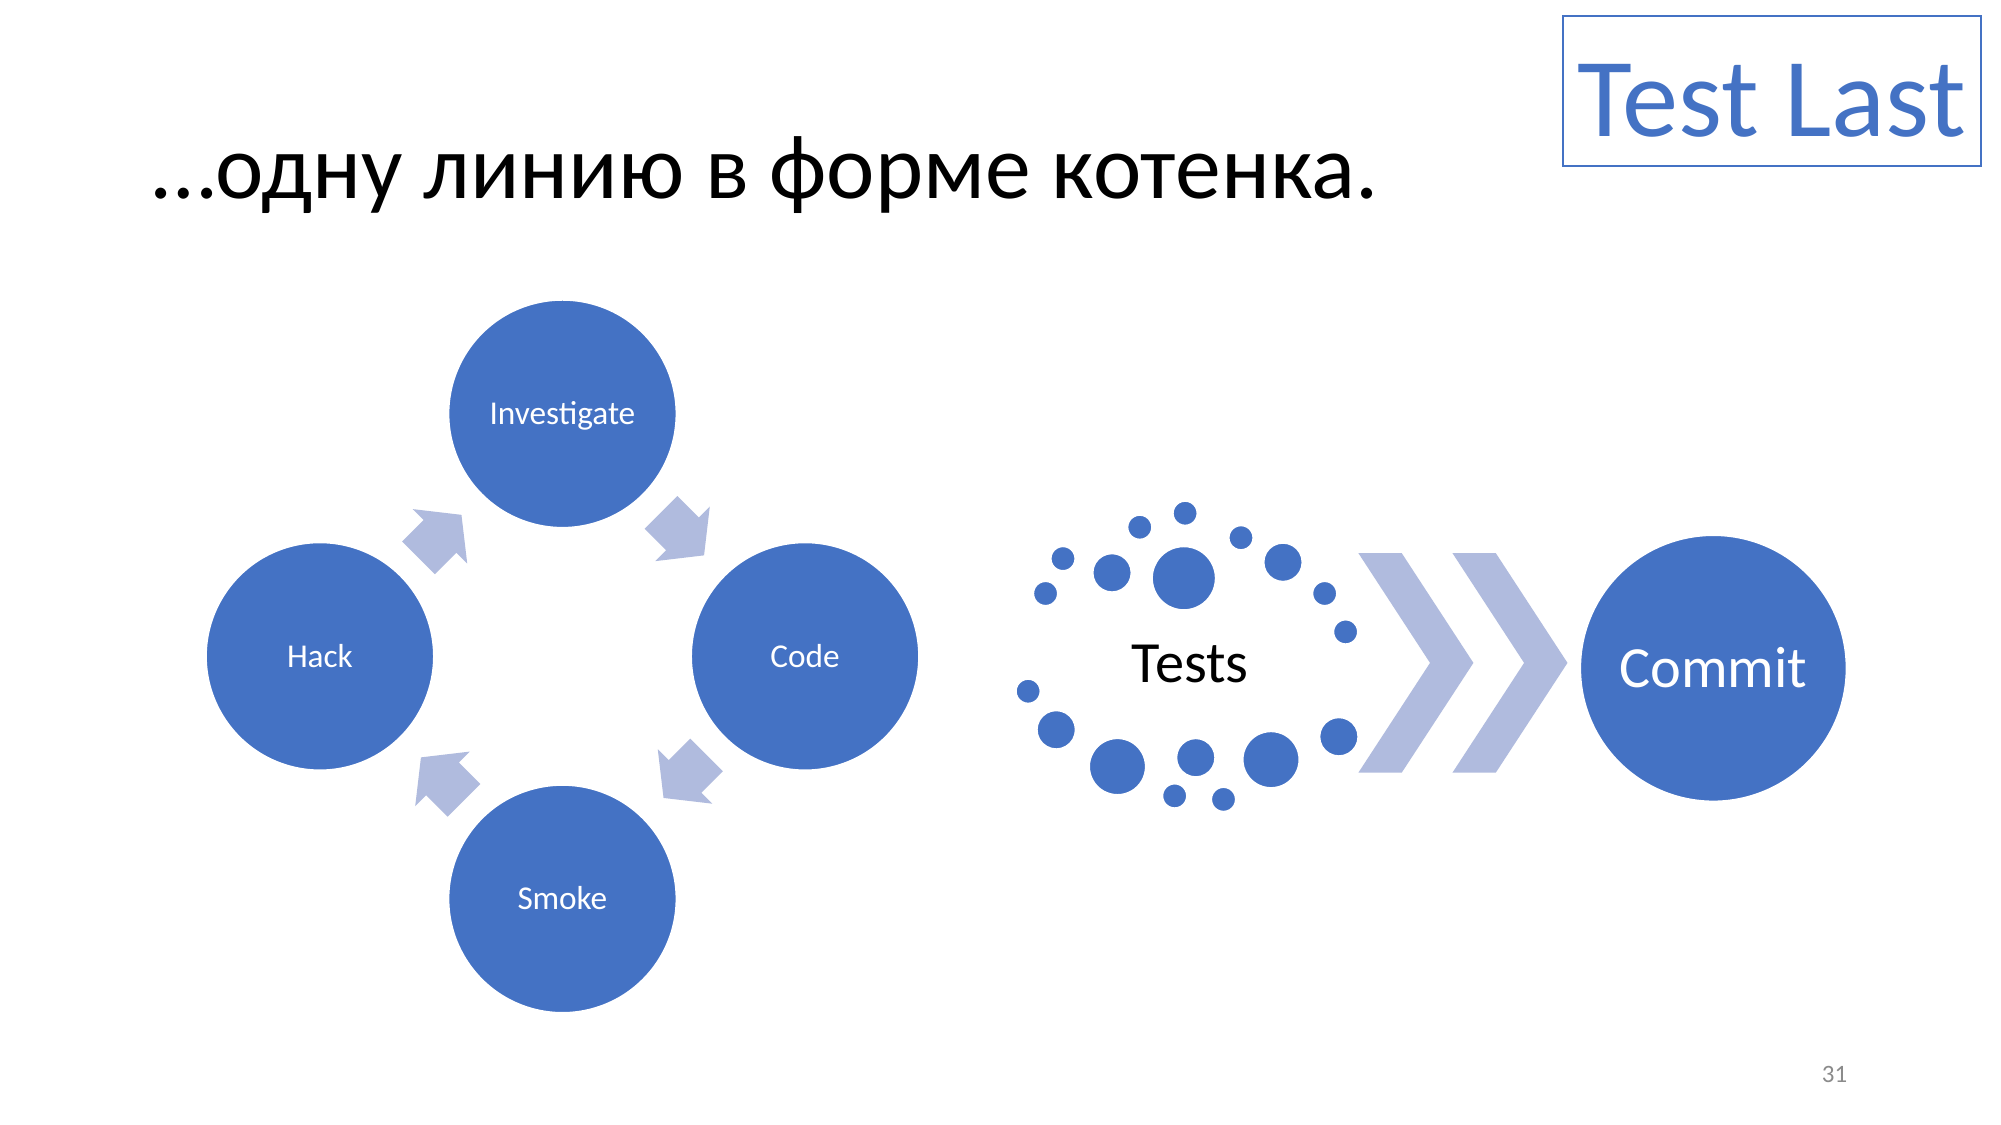

Test Last
# …одну линию в форме котенка.
Investigate

Code

Smoke

Hack

Tests
Commit
31